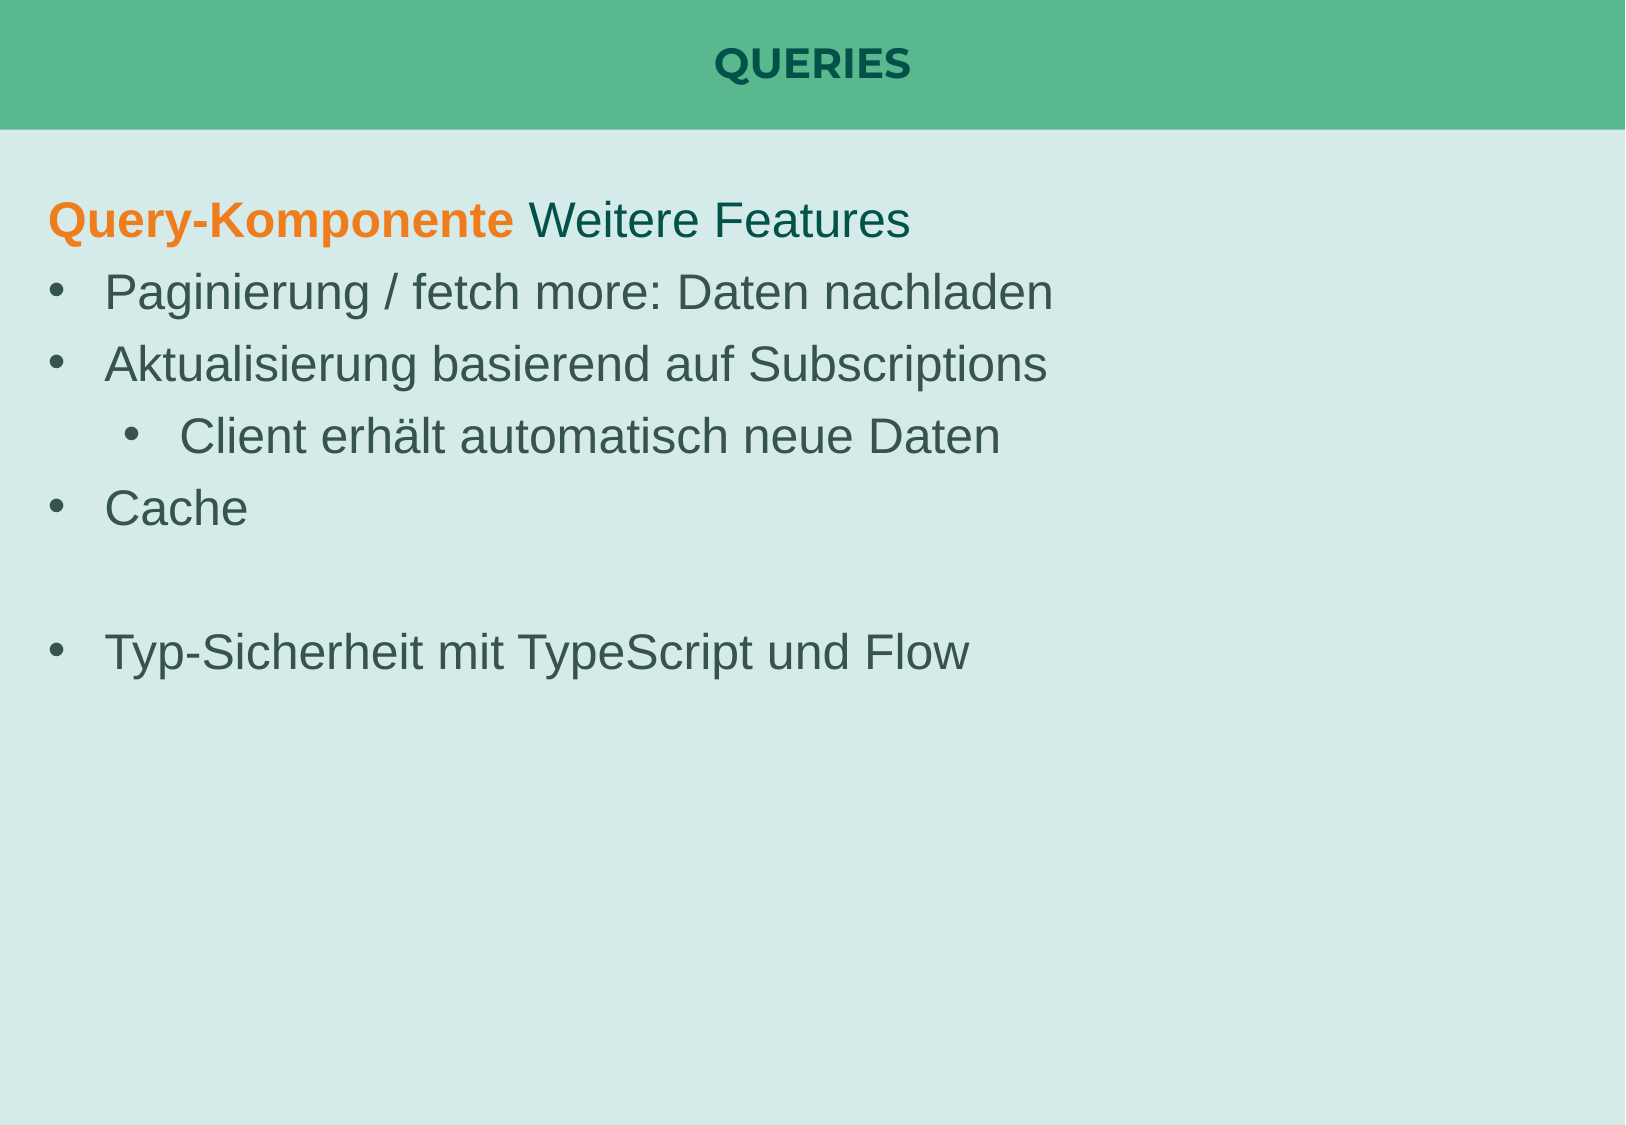

# Queries
Query-Komponente Weitere Features
Paginierung / fetch more: Daten nachladen
Aktualisierung basierend auf Subscriptions
Client erhält automatisch neue Daten
Cache

Typ-Sicherheit mit TypeScript und Flow